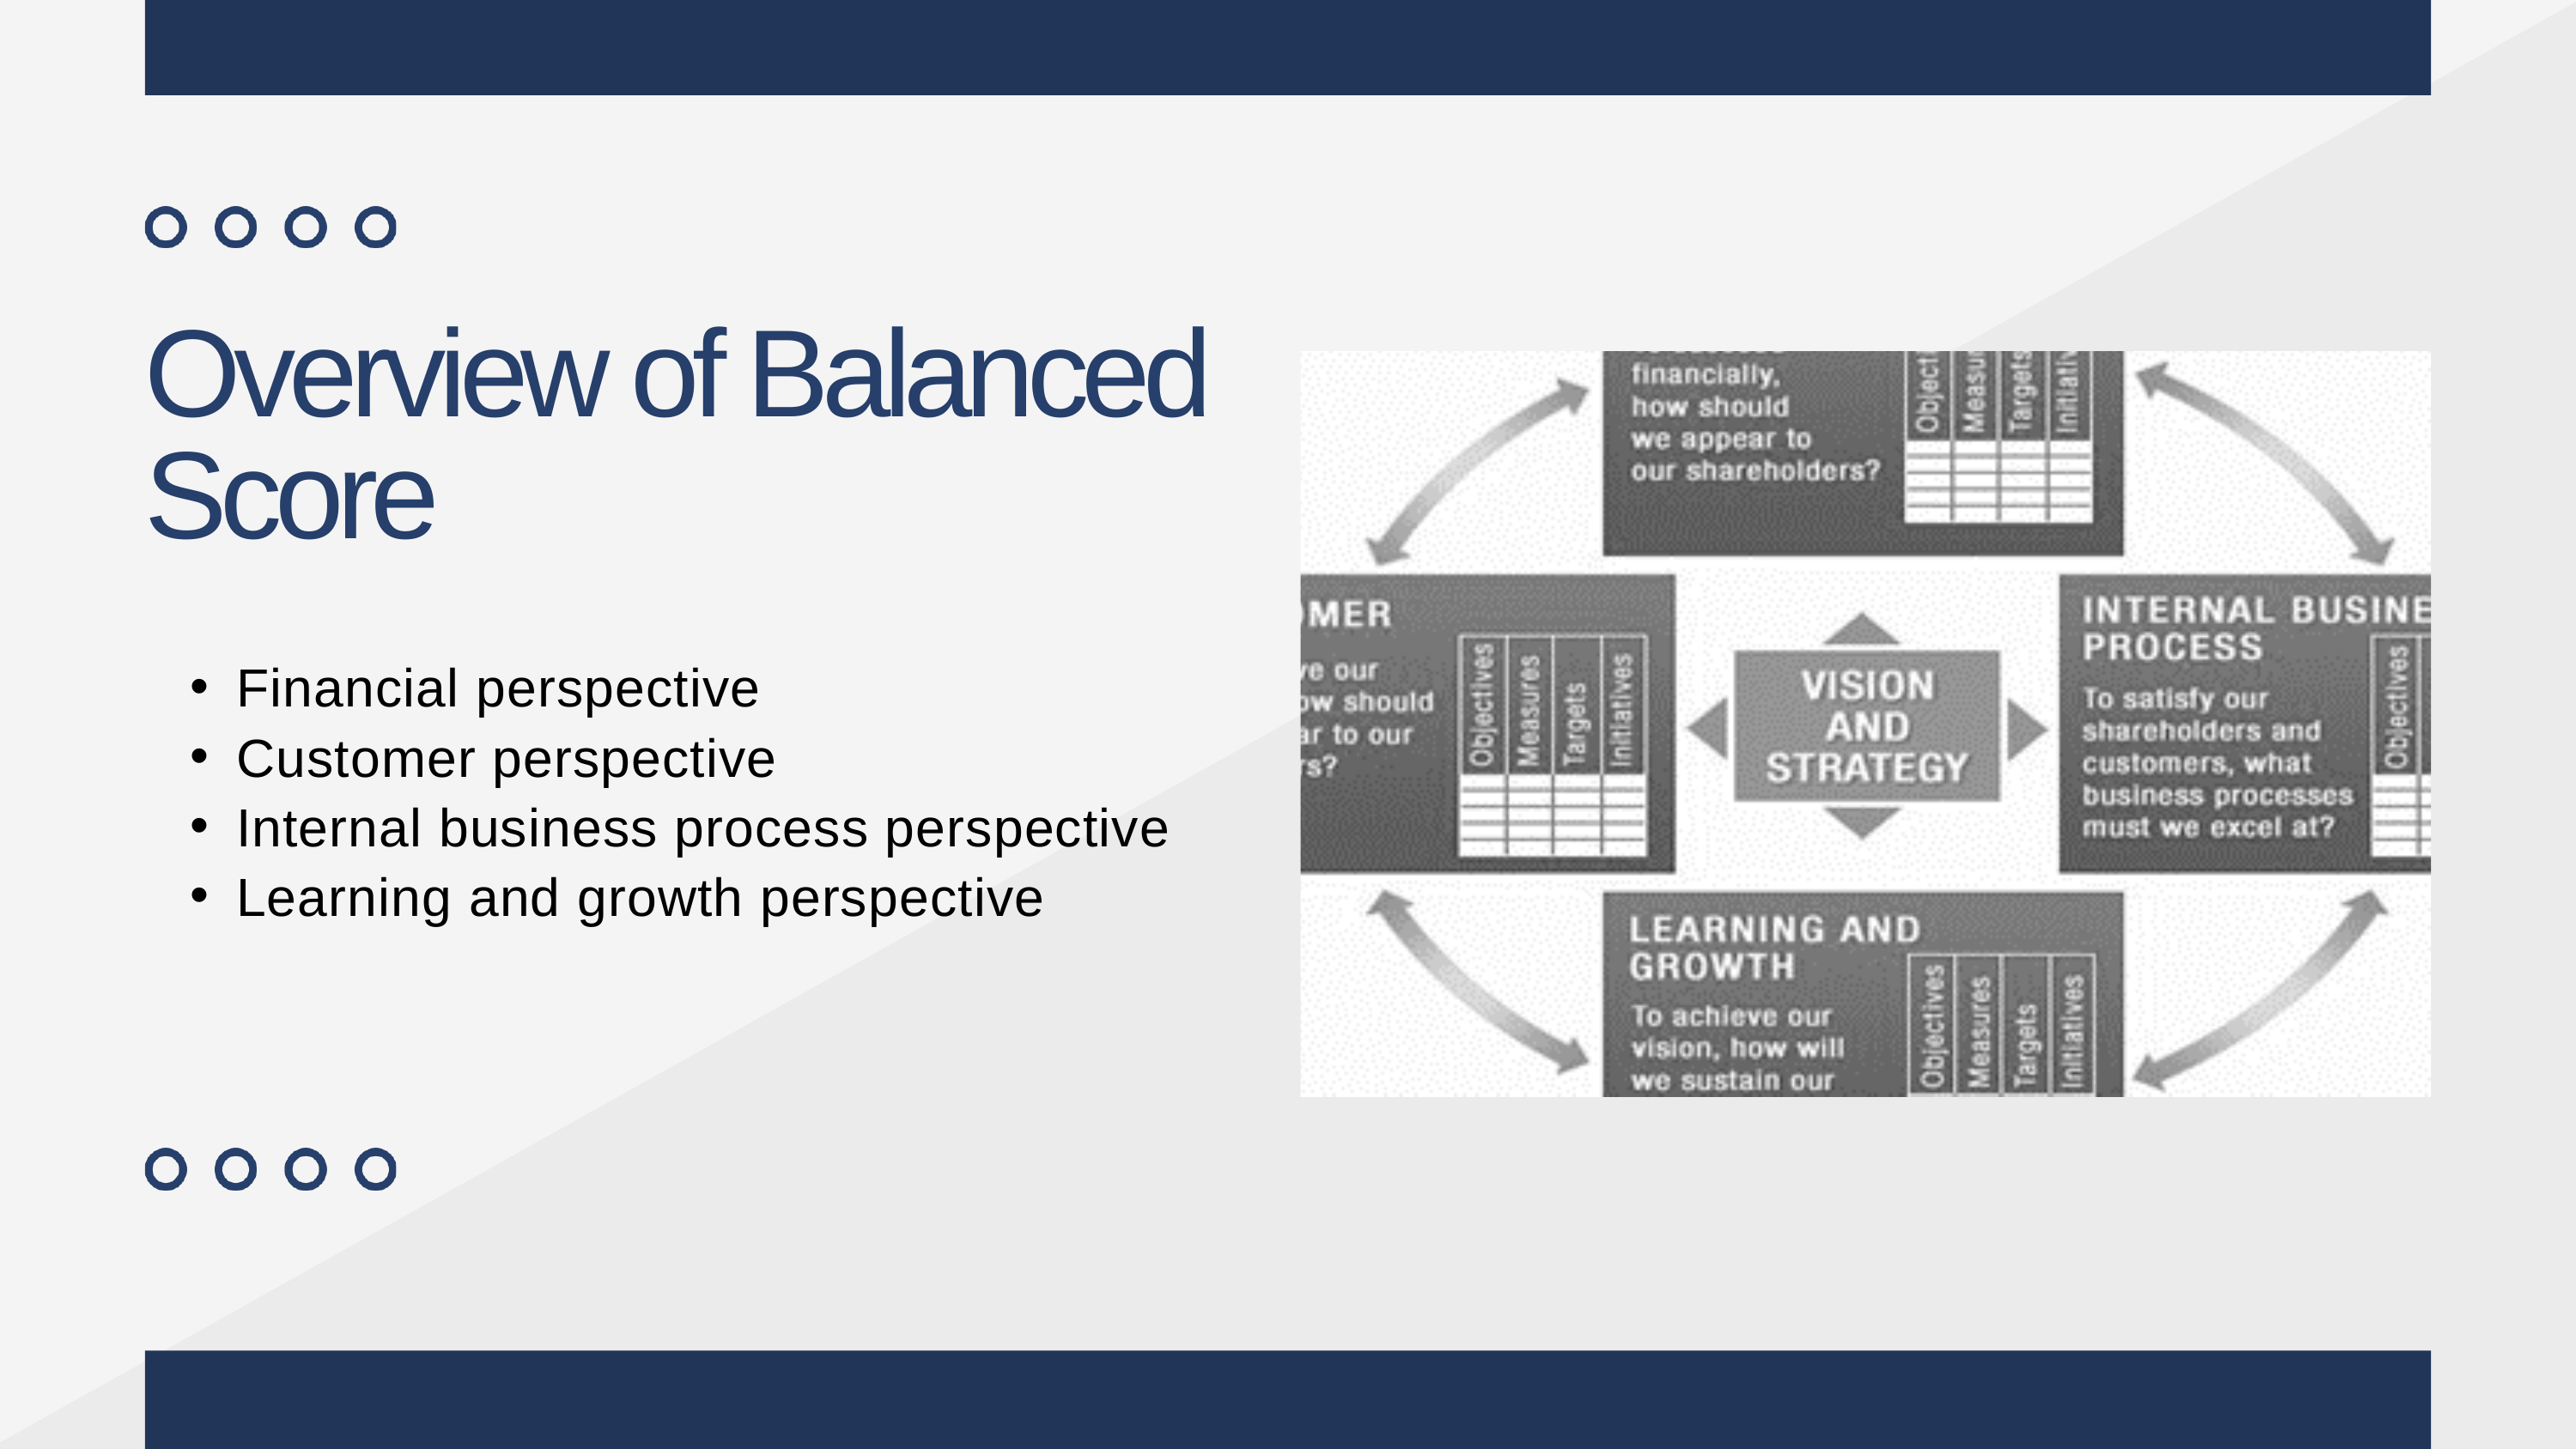

Overview of Balanced Score

Financial perspective
Customer perspective
Internal business process perspective
Learning and growth perspective